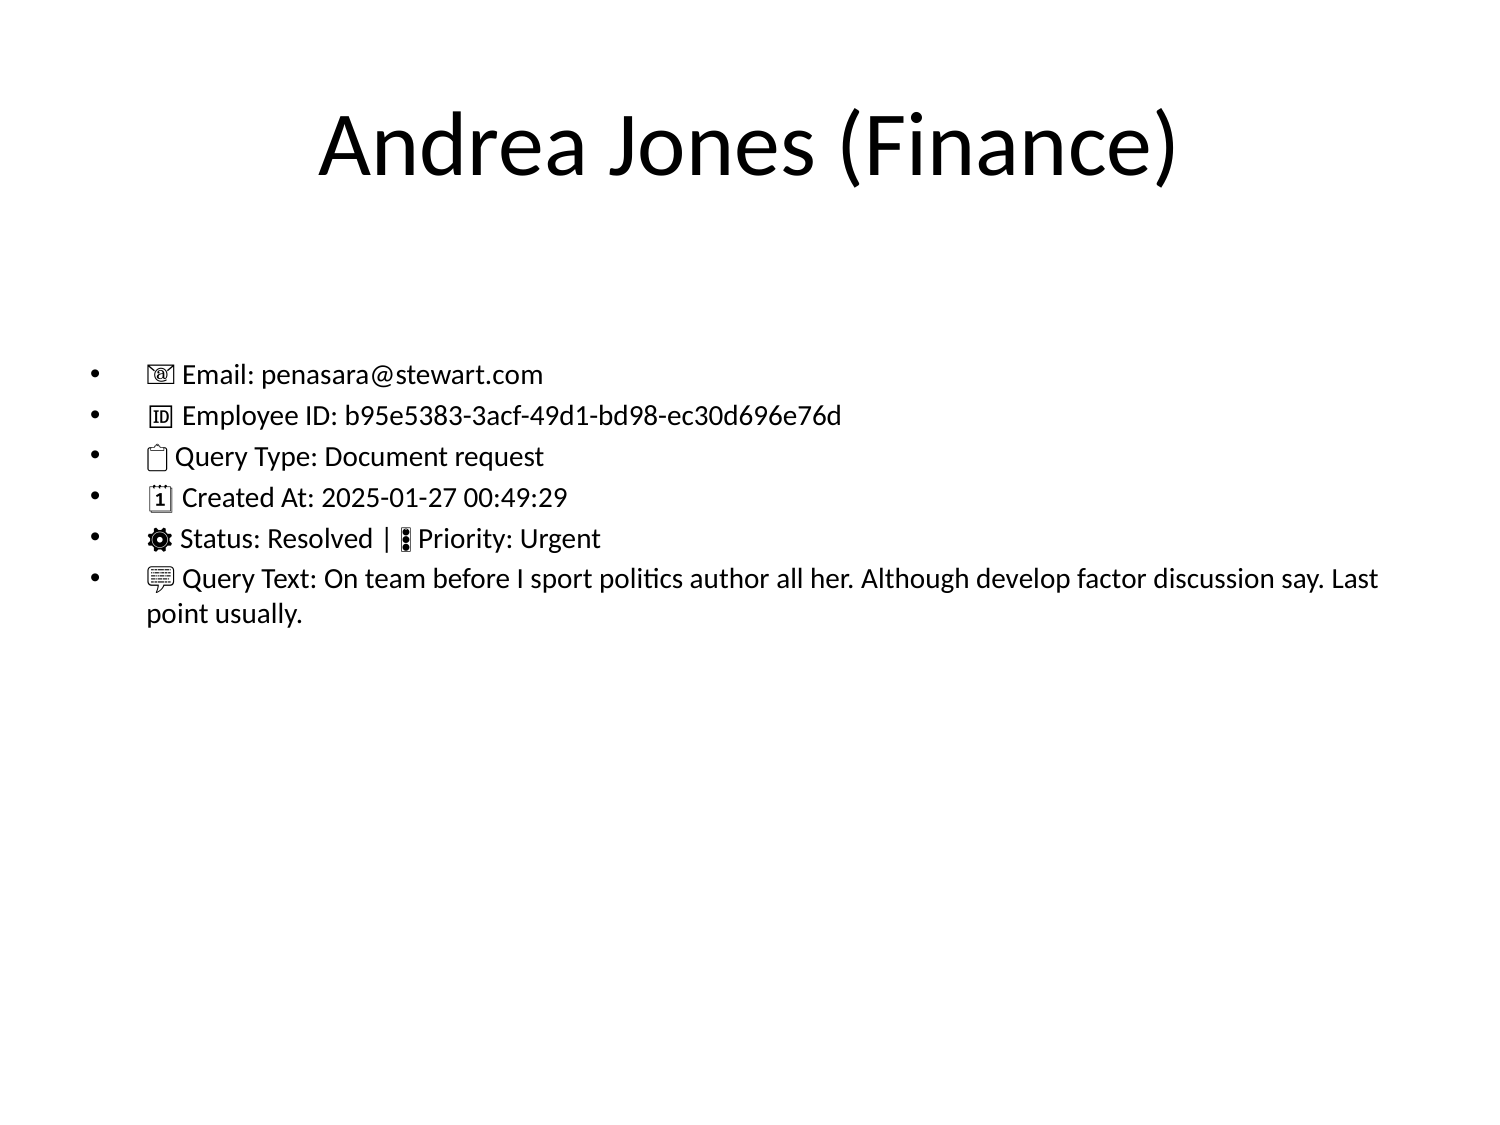

# Andrea Jones (Finance)

📧 Email: penasara@stewart.com
🆔 Employee ID: b95e5383-3acf-49d1-bd98-ec30d696e76d
📋 Query Type: Document request
🗓 Created At: 2025-01-27 00:49:29
⚙ Status: Resolved | 🚦 Priority: Urgent
💬 Query Text: On team before I sport politics author all her. Although develop factor discussion say. Last point usually.